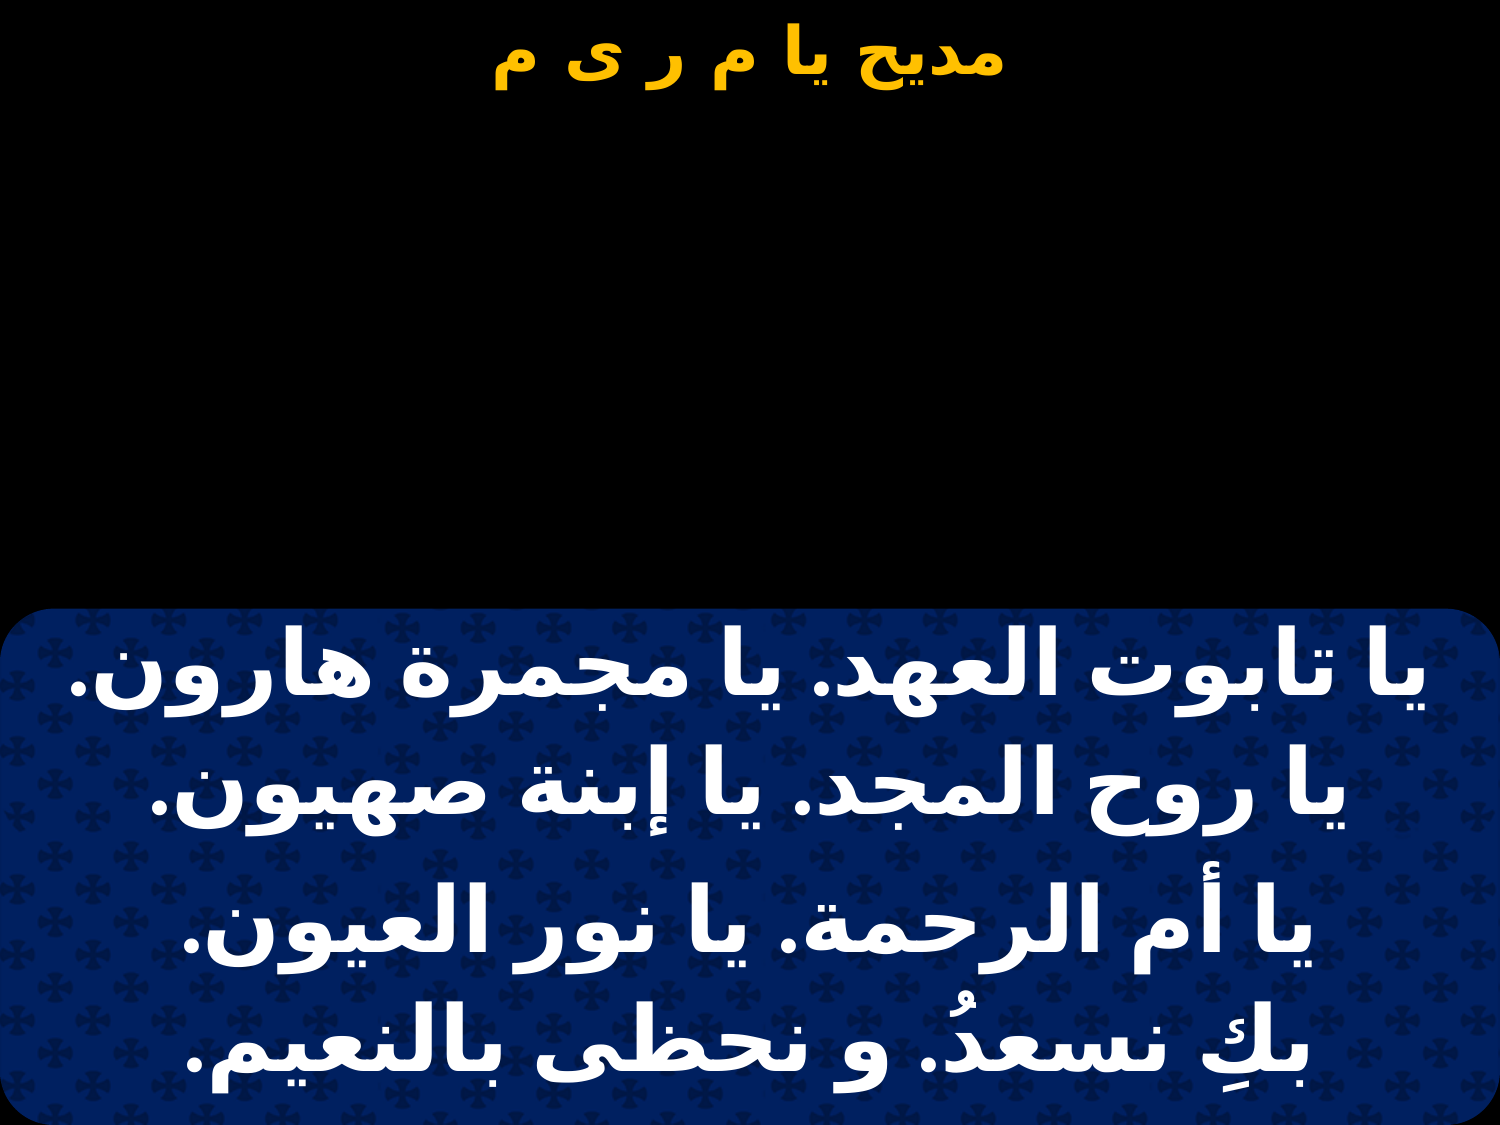

#
| يا تابوت العهد. يا مجمرة هارون. |
| --- |
| يا روح المجد. يا إبنة صهيون. |
|  |
| يا أم الرحمة. يا نور العيون. |
| بكِ نسعدُ. و نحظى بالنعيم. |